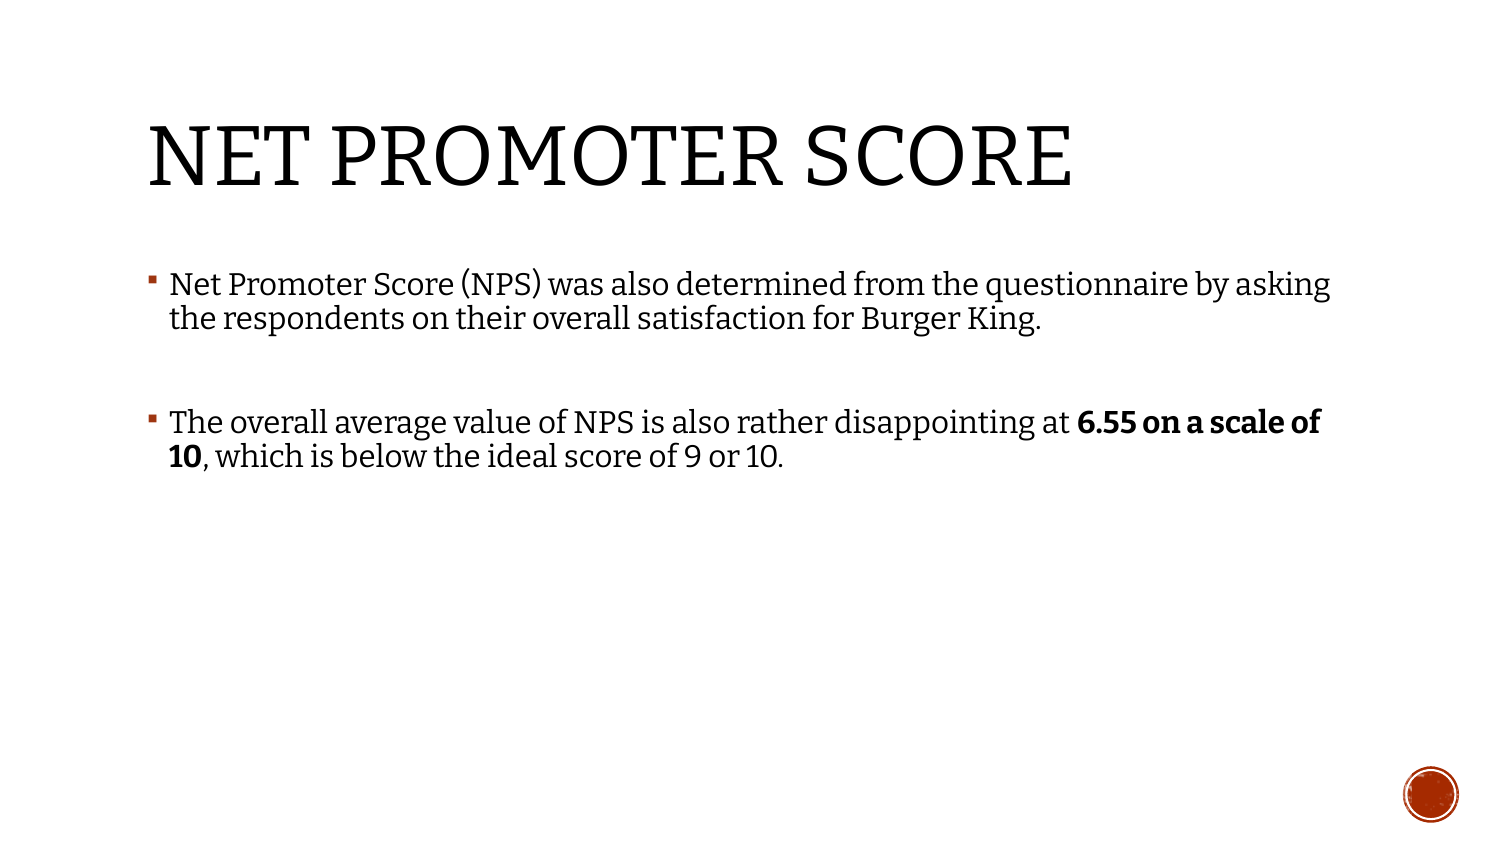

# Net Promoter Score
Net Promoter Score (NPS) was also determined from the questionnaire by asking the respondents on their overall satisfaction for Burger King.

The overall average value of NPS is also rather disappointing at 6.55 on a scale of 10, which is below the ideal score of 9 or 10.